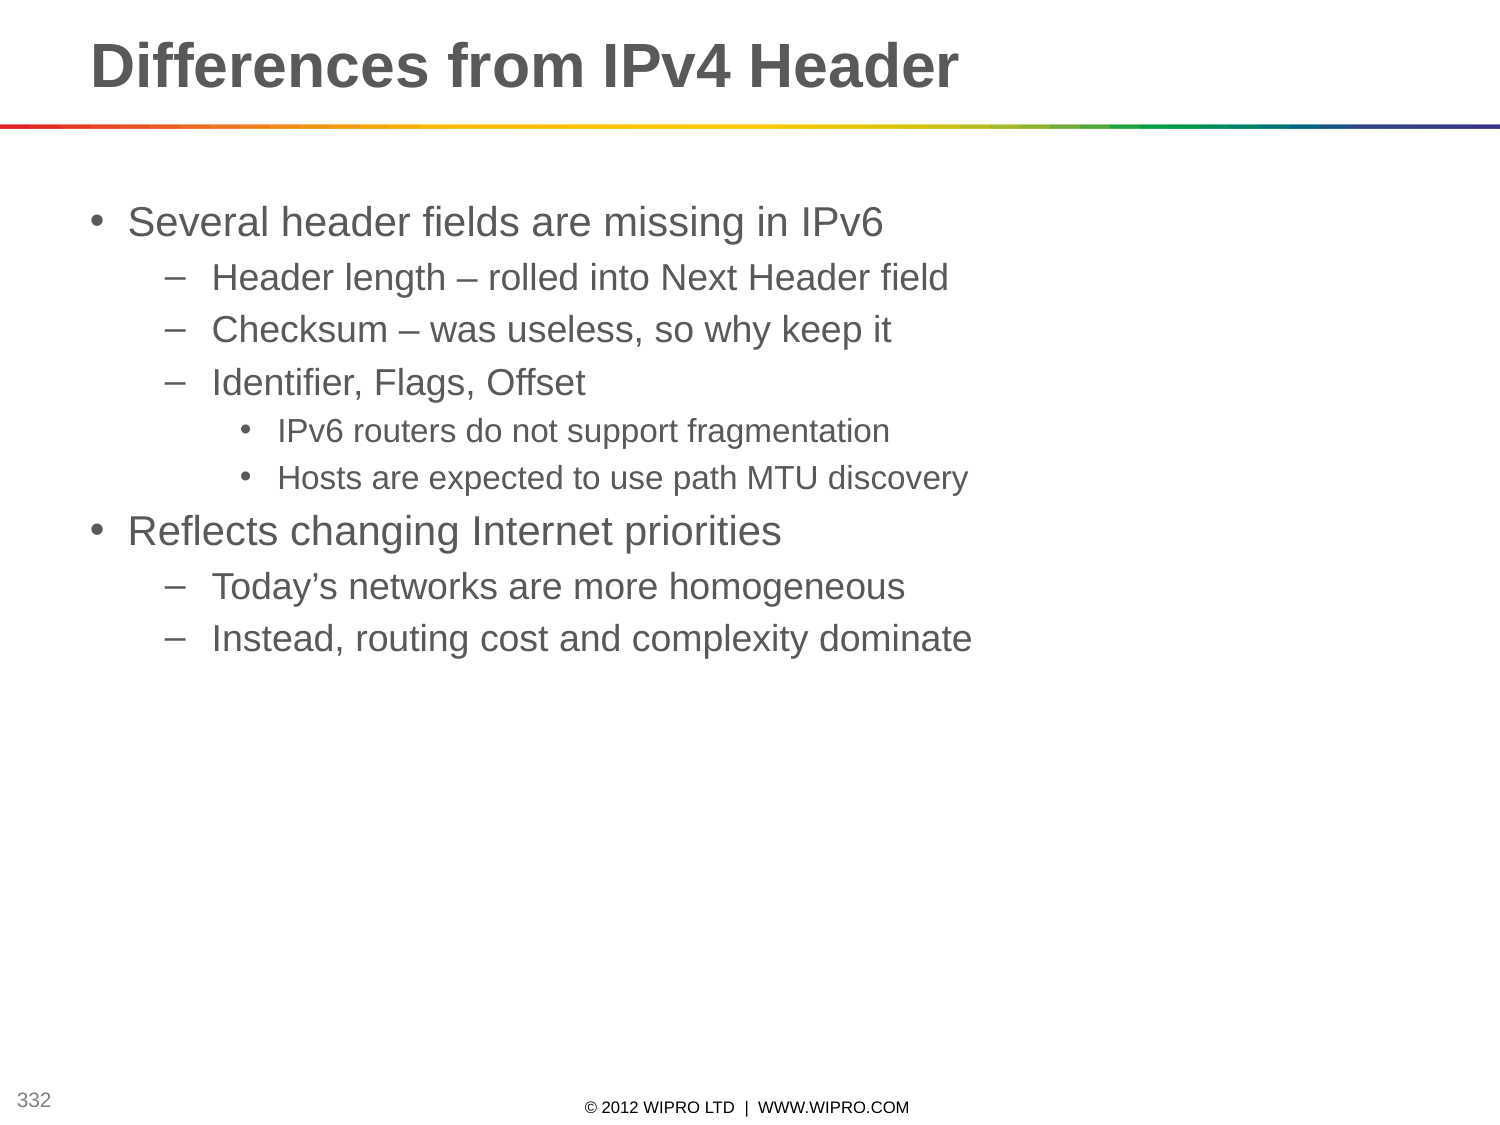

332
# Differences from IPv4 Header
Several header fields are missing in IPv6
Header length – rolled into Next Header field
Checksum – was useless, so why keep it
Identifier, Flags, Offset
IPv6 routers do not support fragmentation
Hosts are expected to use path MTU discovery
Reflects changing Internet priorities
Today’s networks are more homogeneous
Instead, routing cost and complexity dominate